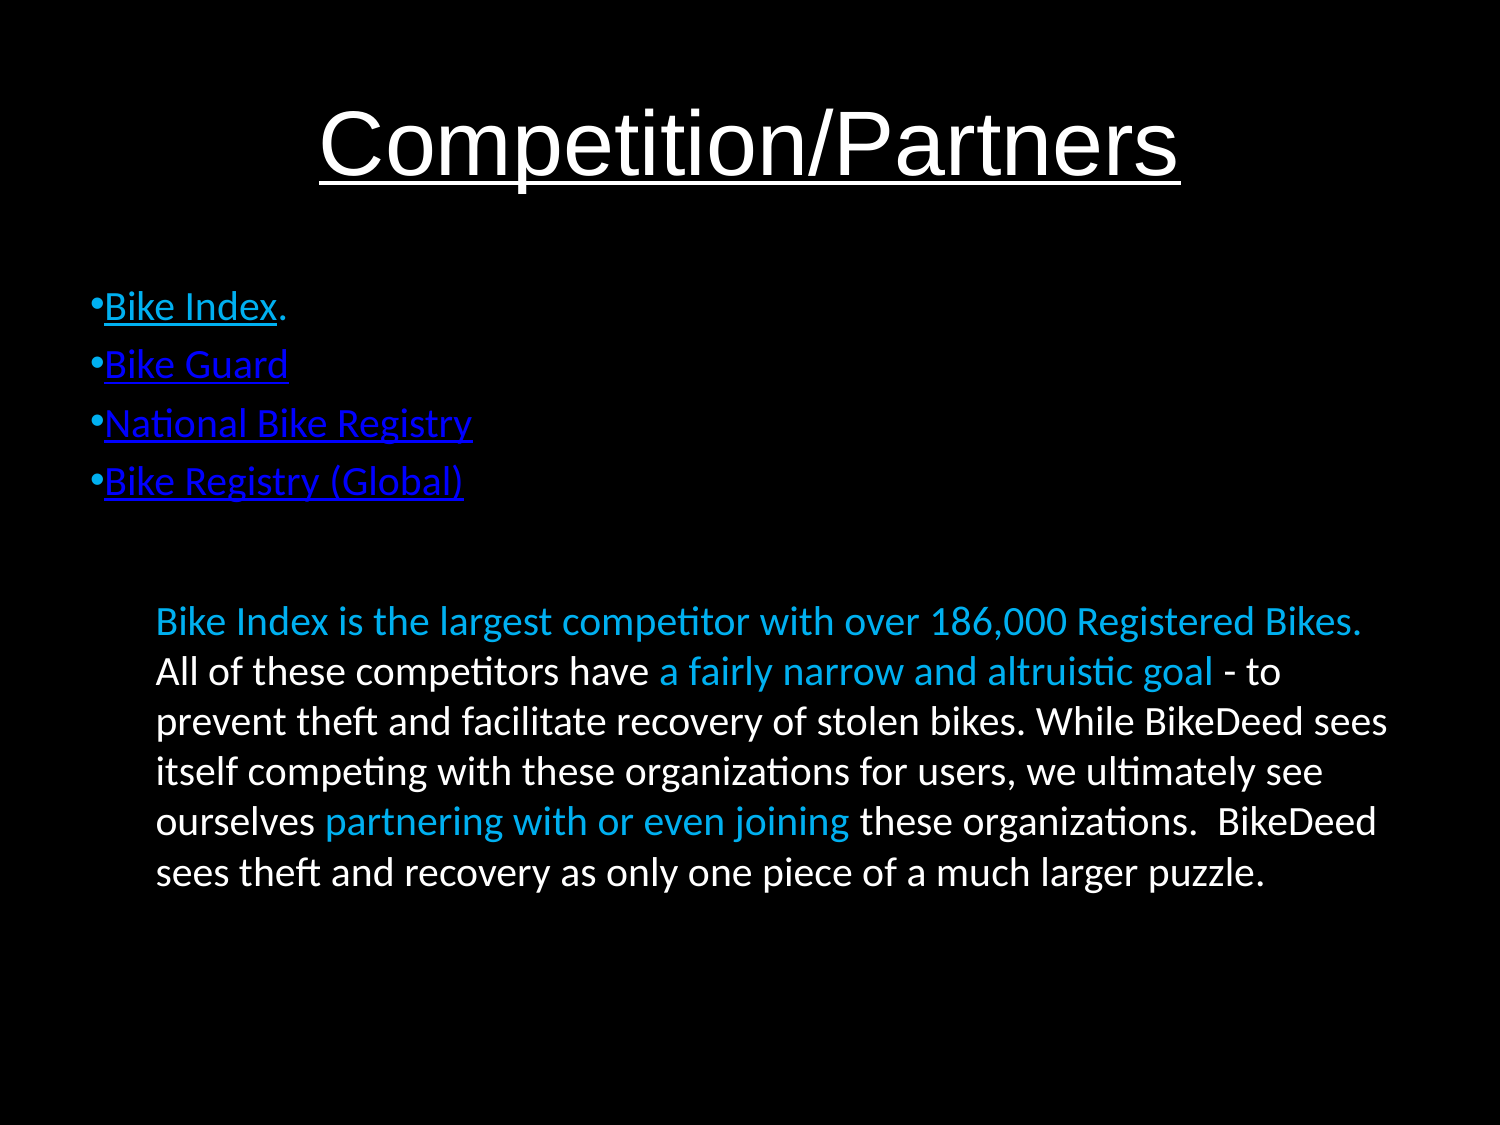

# Competition/Partners
Bike Index.
Bike Guard
National Bike Registry
Bike Registry (Global)

Bike Index is the largest competitor with over 186,000 Registered Bikes. All of these competitors have a fairly narrow and altruistic goal - to prevent theft and facilitate recovery of stolen bikes. While BikeDeed sees itself competing with these organizations for users, we ultimately see ourselves partnering with or even joining these organizations.  BikeDeed sees theft and recovery as only one piece of a much larger puzzle.